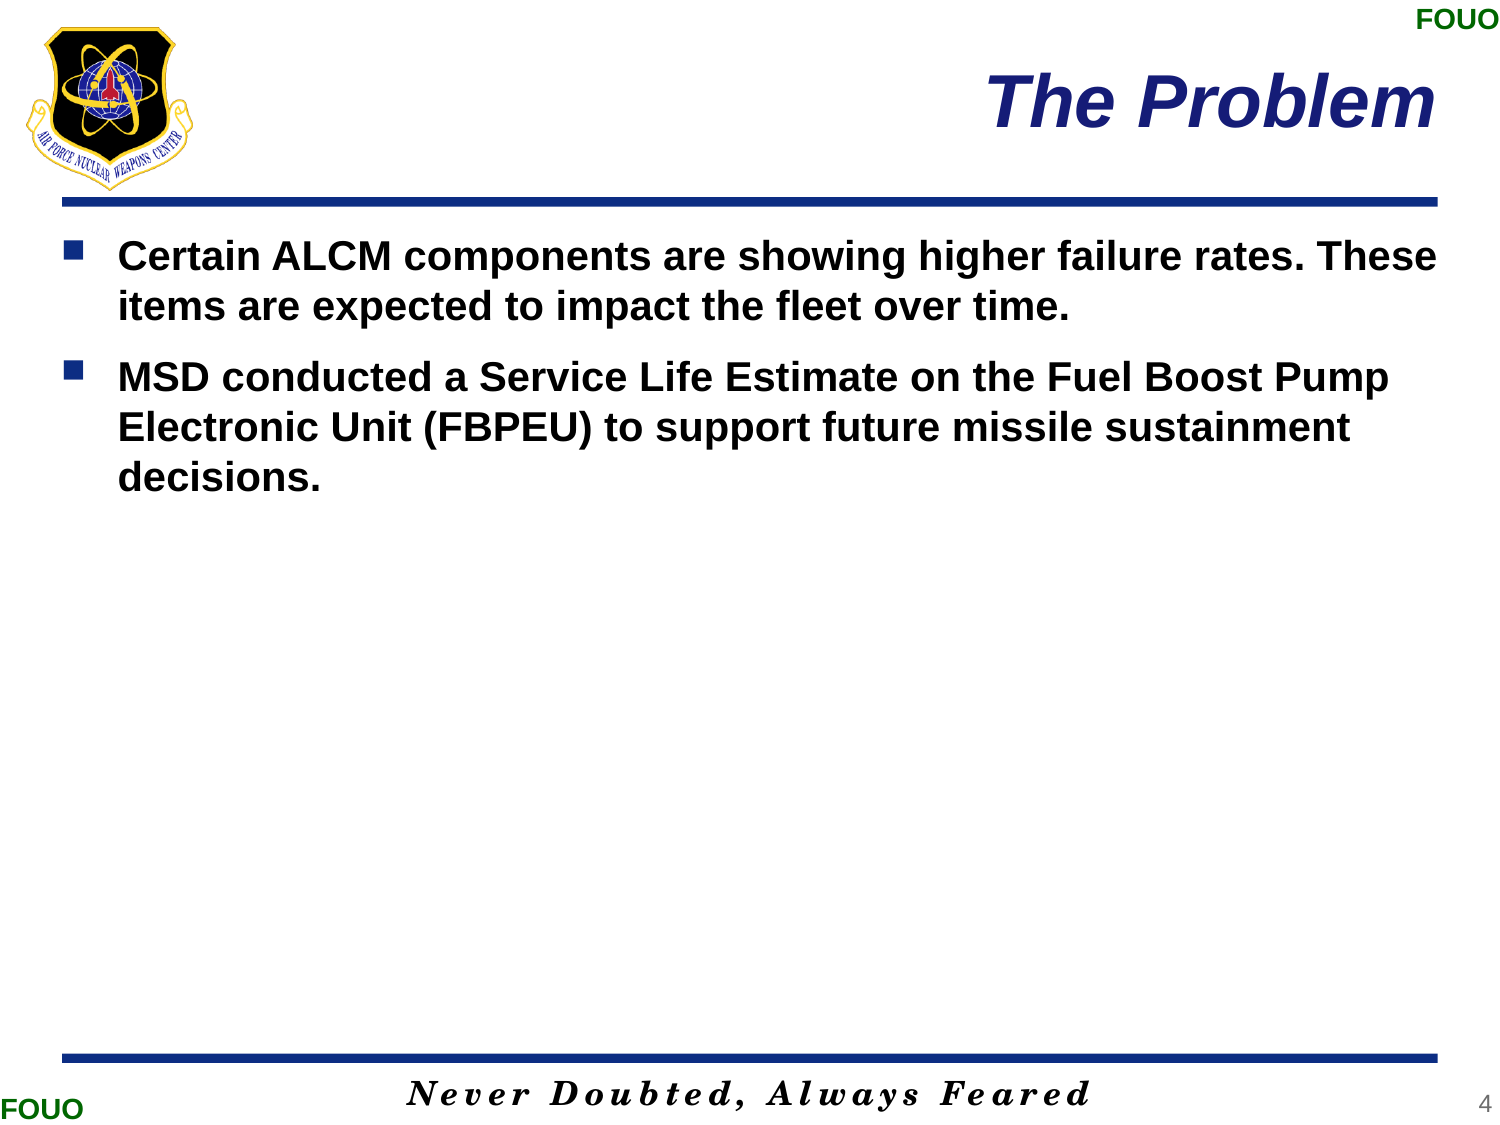

FOUO
# The Problem
Certain ALCM components are showing higher failure rates. These items are expected to impact the fleet over time.
MSD conducted a Service Life Estimate on the Fuel Boost Pump Electronic Unit (FBPEU) to support future missile sustainment decisions.

4
FOUO